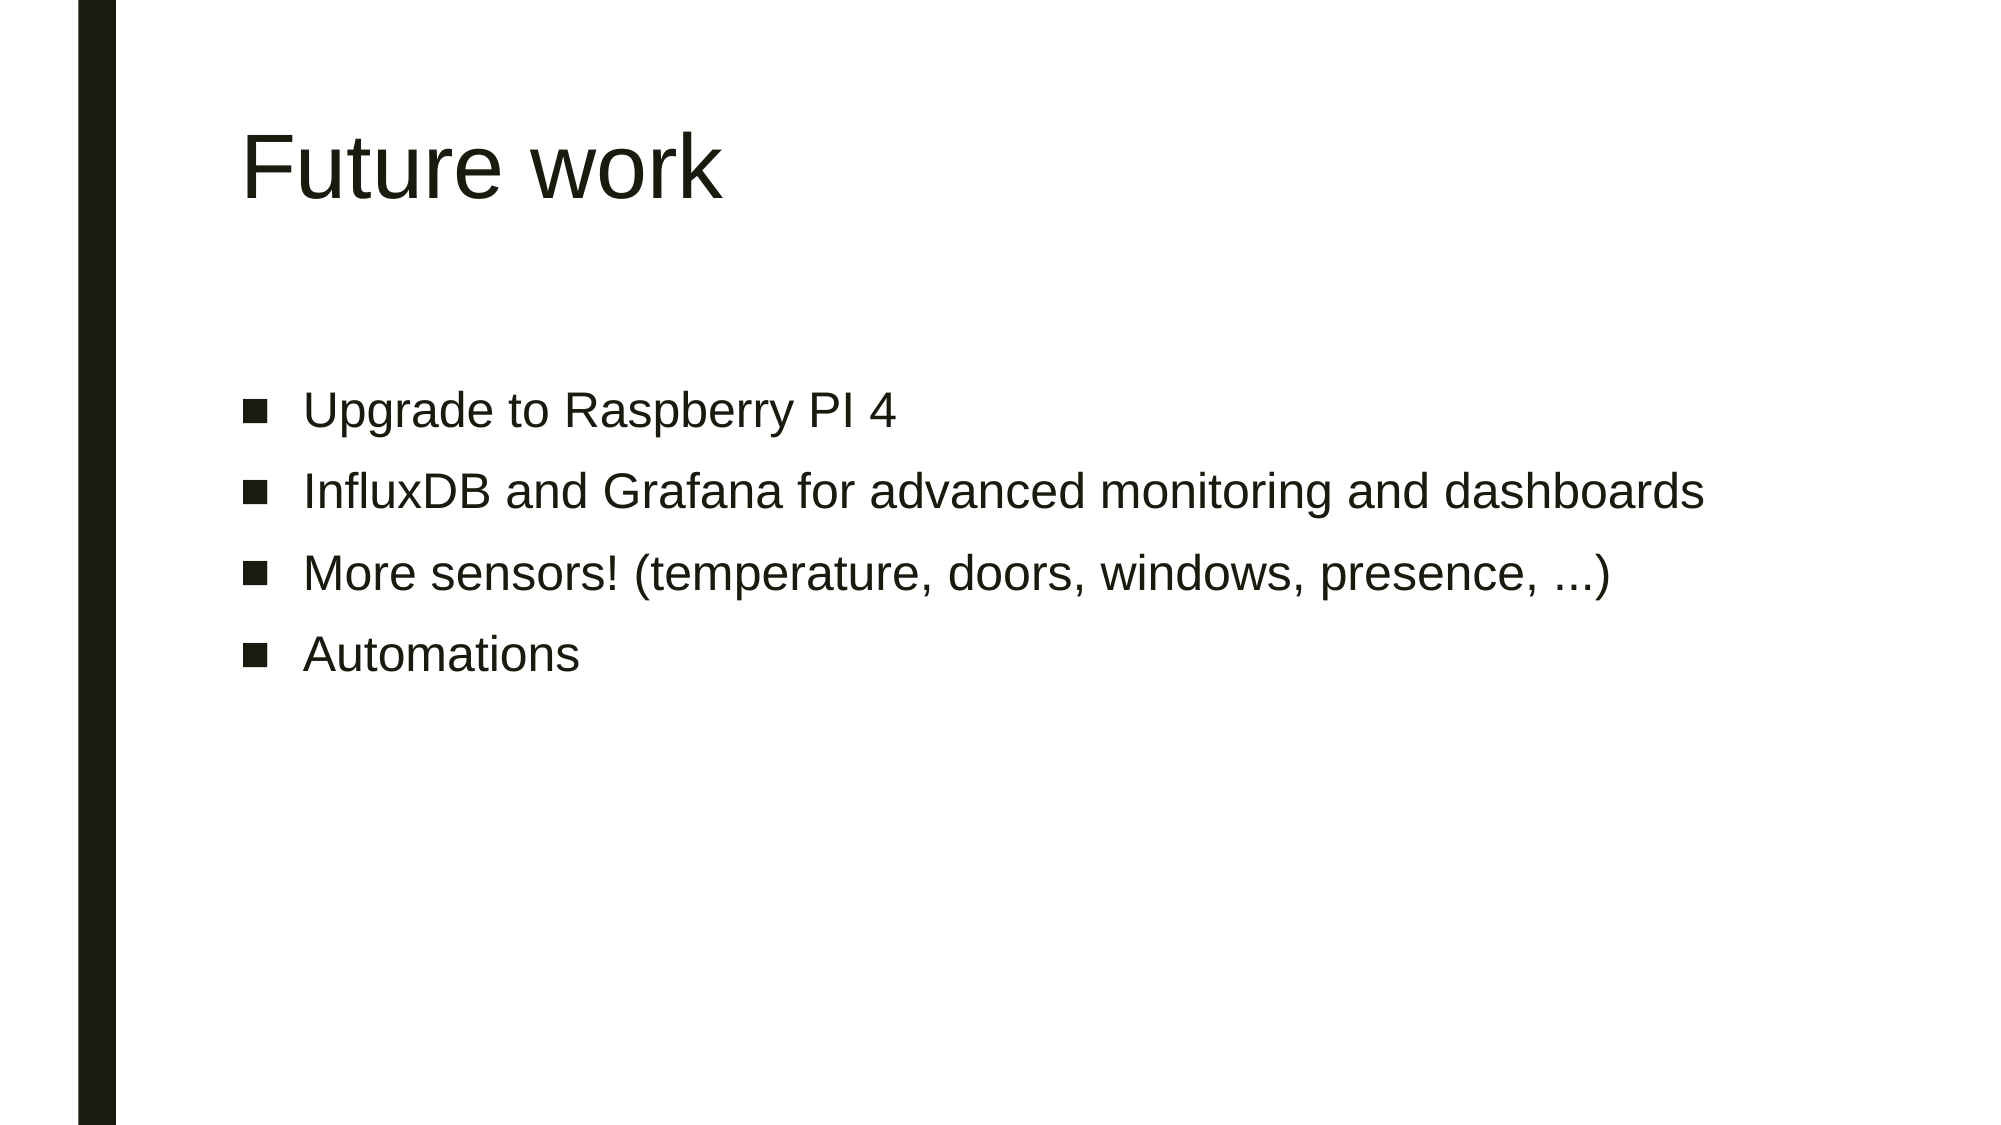

# Future work
Upgrade to Raspberry PI 4
InfluxDB and Grafana for advanced monitoring and dashboards
More sensors! (temperature, doors, windows, presence, ...)
Automations